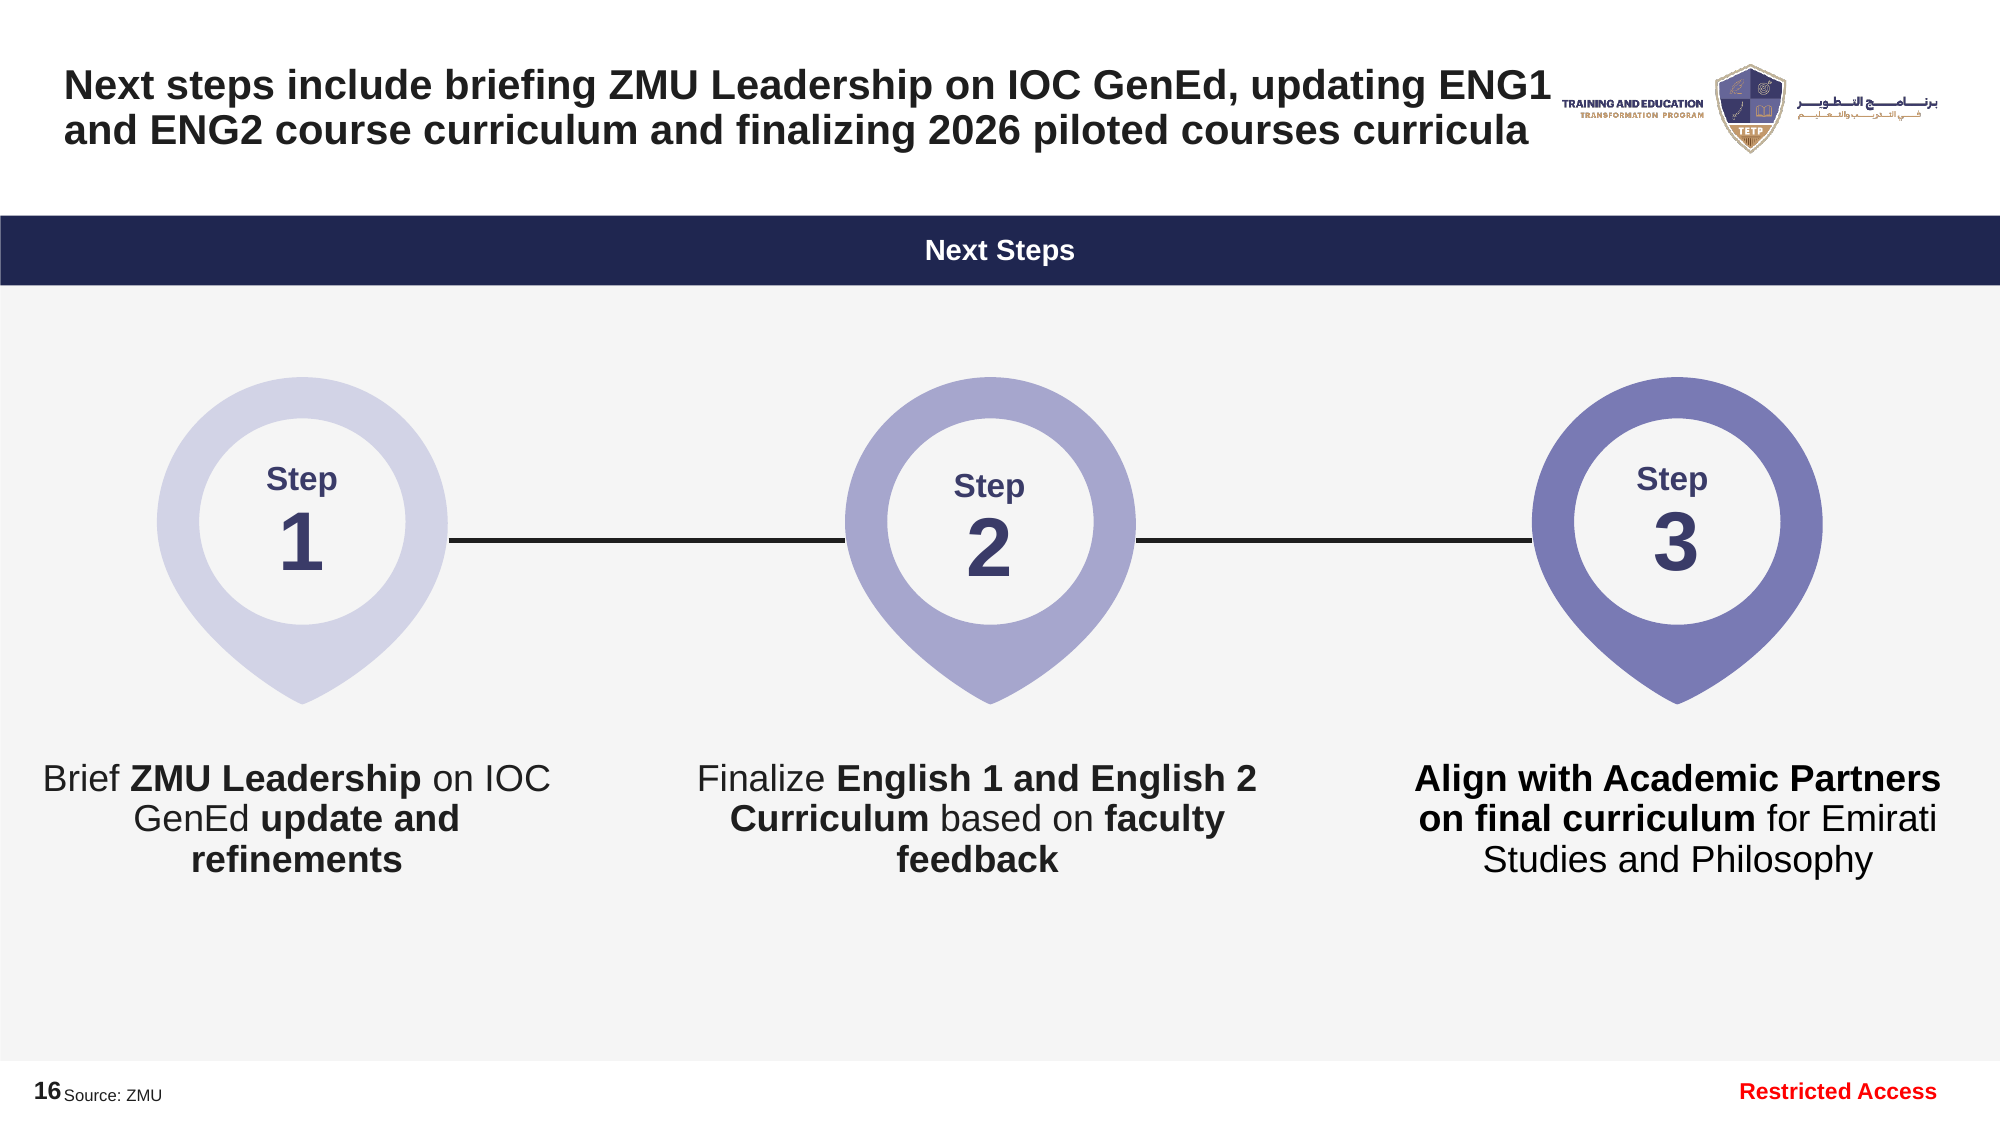

# Next steps include briefing ZMU Leadership on IOC GenEd, updating ENG1 and ENG2 course curriculum and finalizing 2026 piloted courses curricula

Next Steps

Step
1
Step
3
Step
2

Brief ZMU Leadership on IOC GenEd update and refinements
Finalize English 1 and English 2 Curriculum based on faculty feedback
Align with Academic Partners on final curriculum for Emirati Studies and Philosophy
Source: ZMU